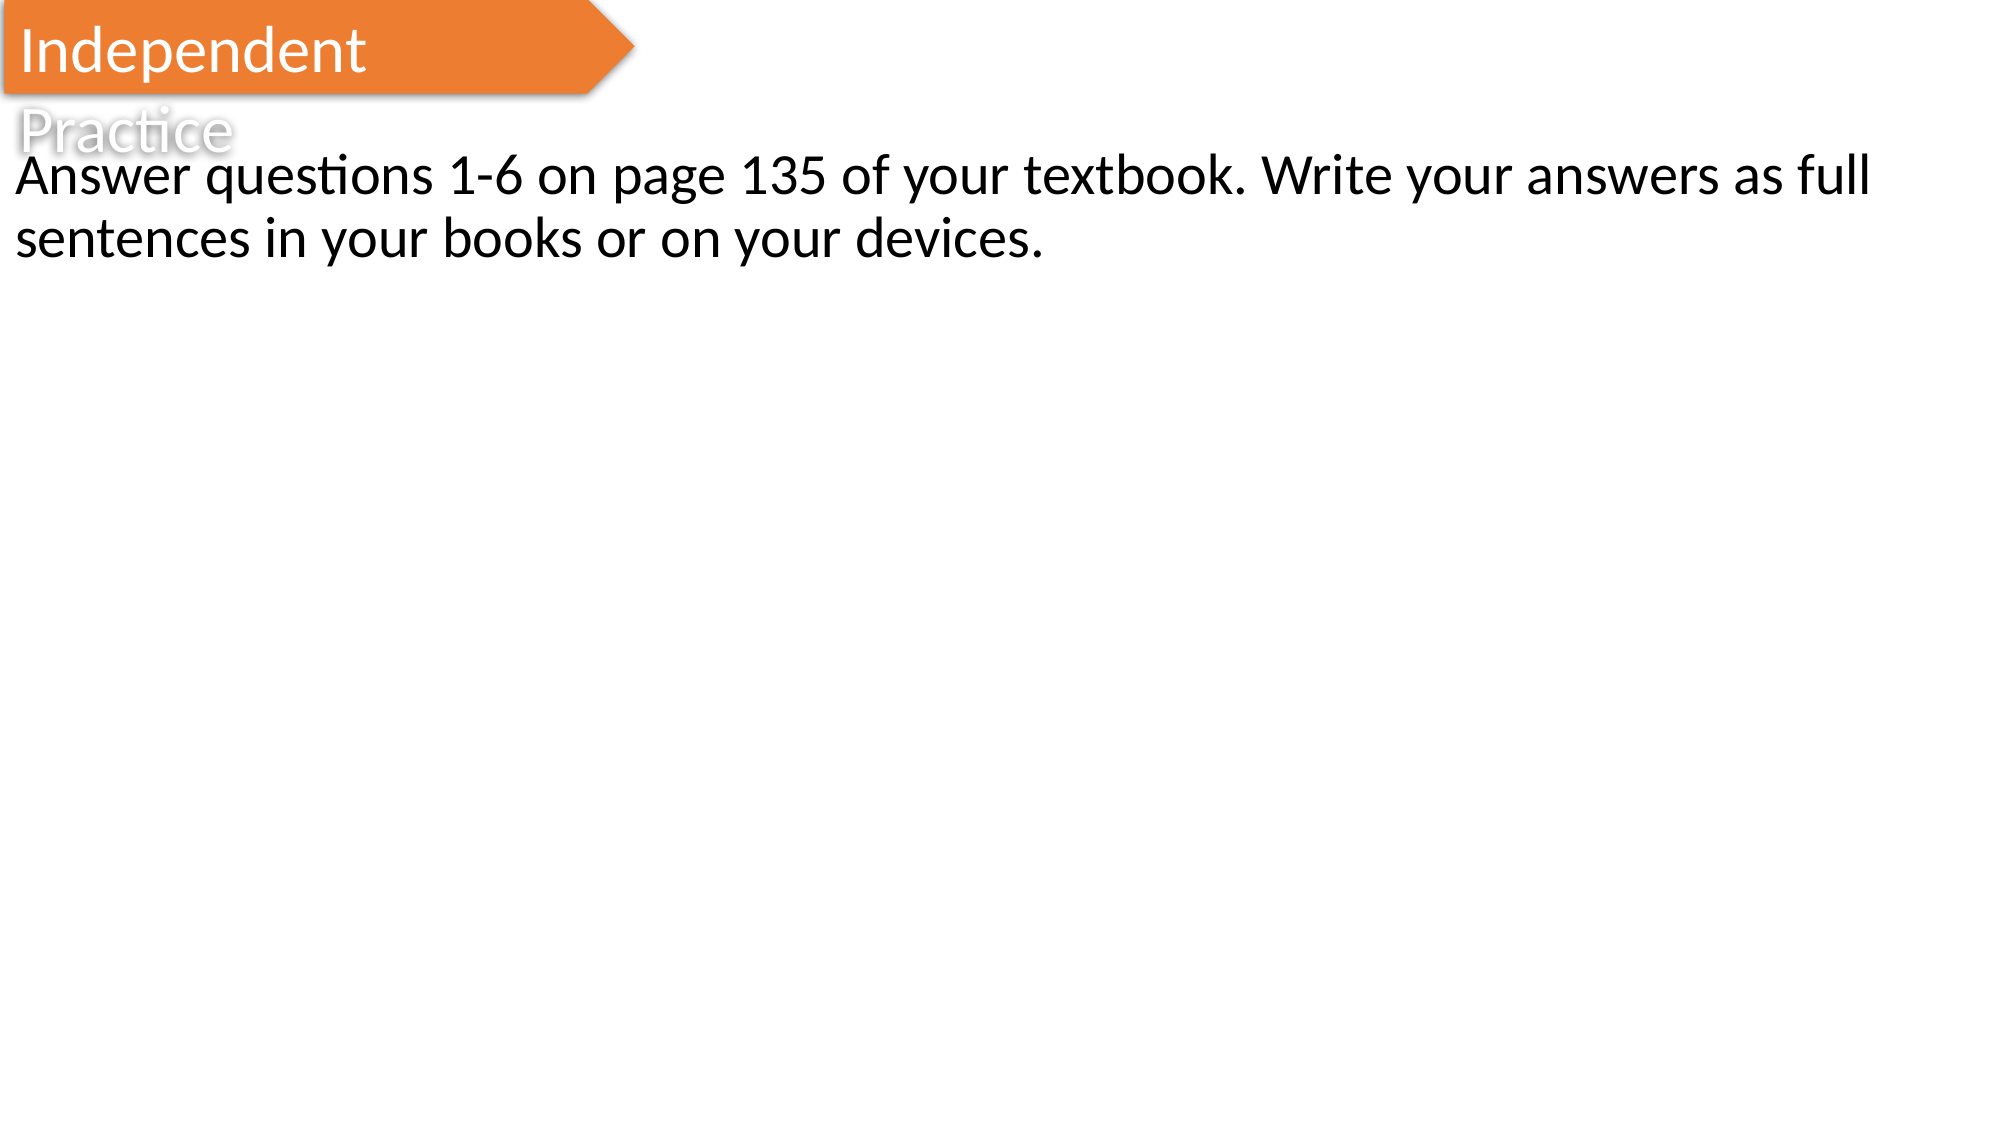

Independent Practice
Answer questions 1-6 on page 135 of your textbook. Write your answers as full sentences in your books or on your devices.